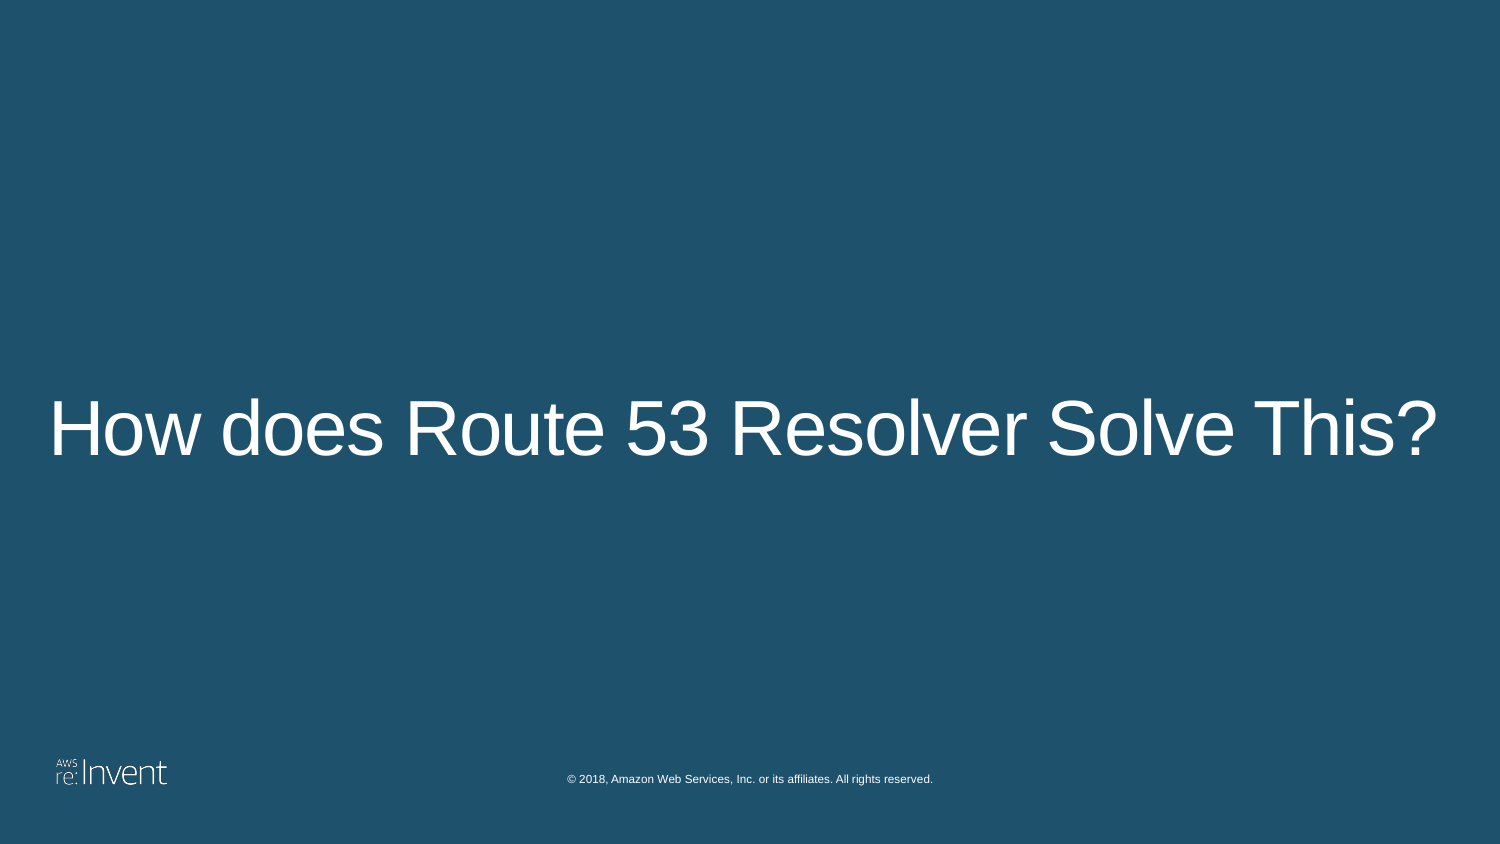

# How does Route 53 Resolver Solve This?